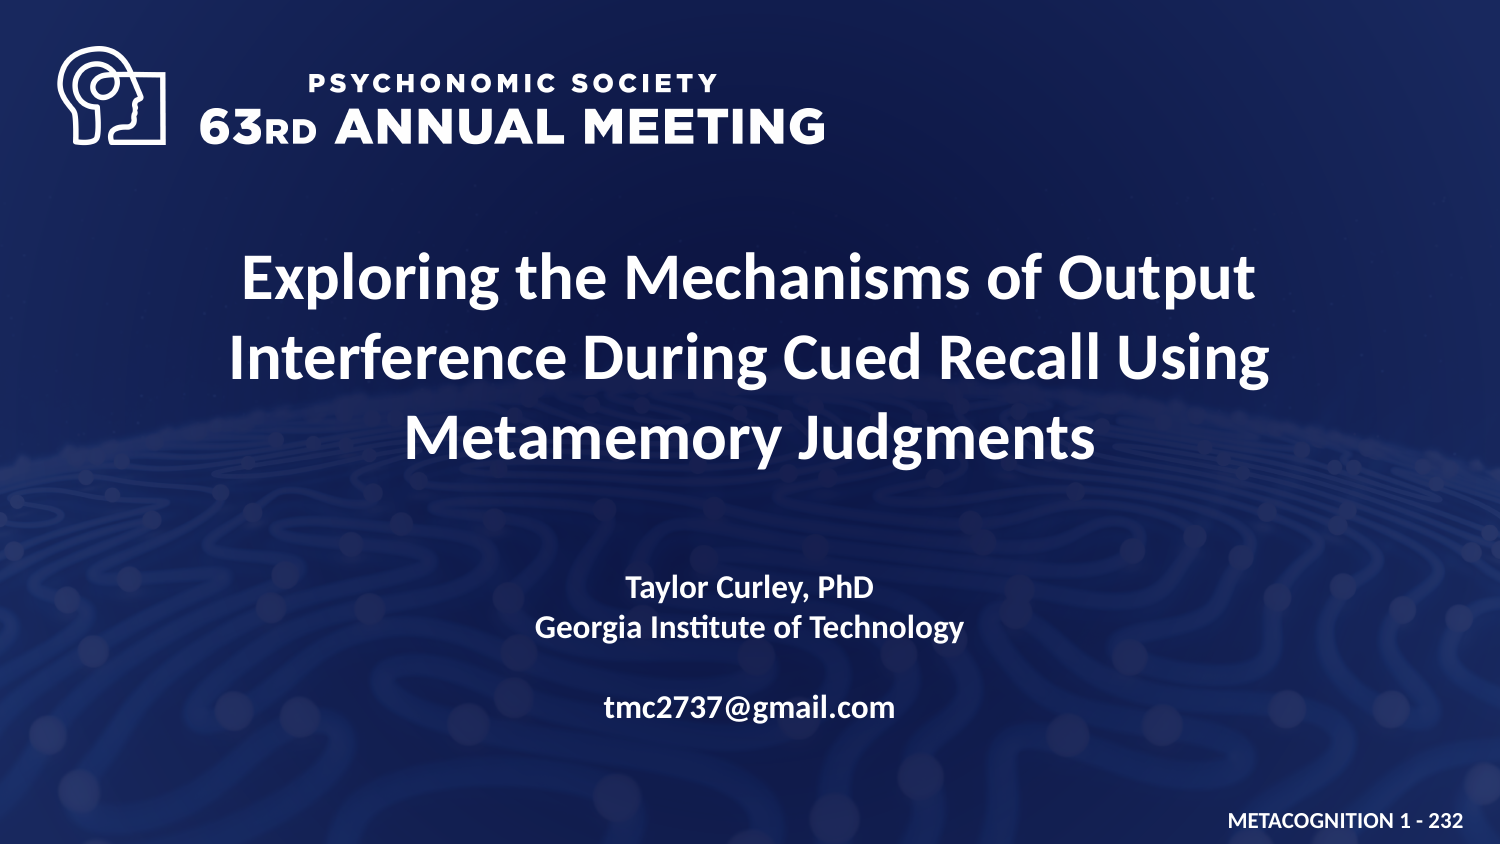

# Exploring the Mechanisms of Output Interference During Cued Recall Using Metamemory Judgments
Taylor Curley, PhD
Georgia Institute of Technology
tmc2737@gmail.com